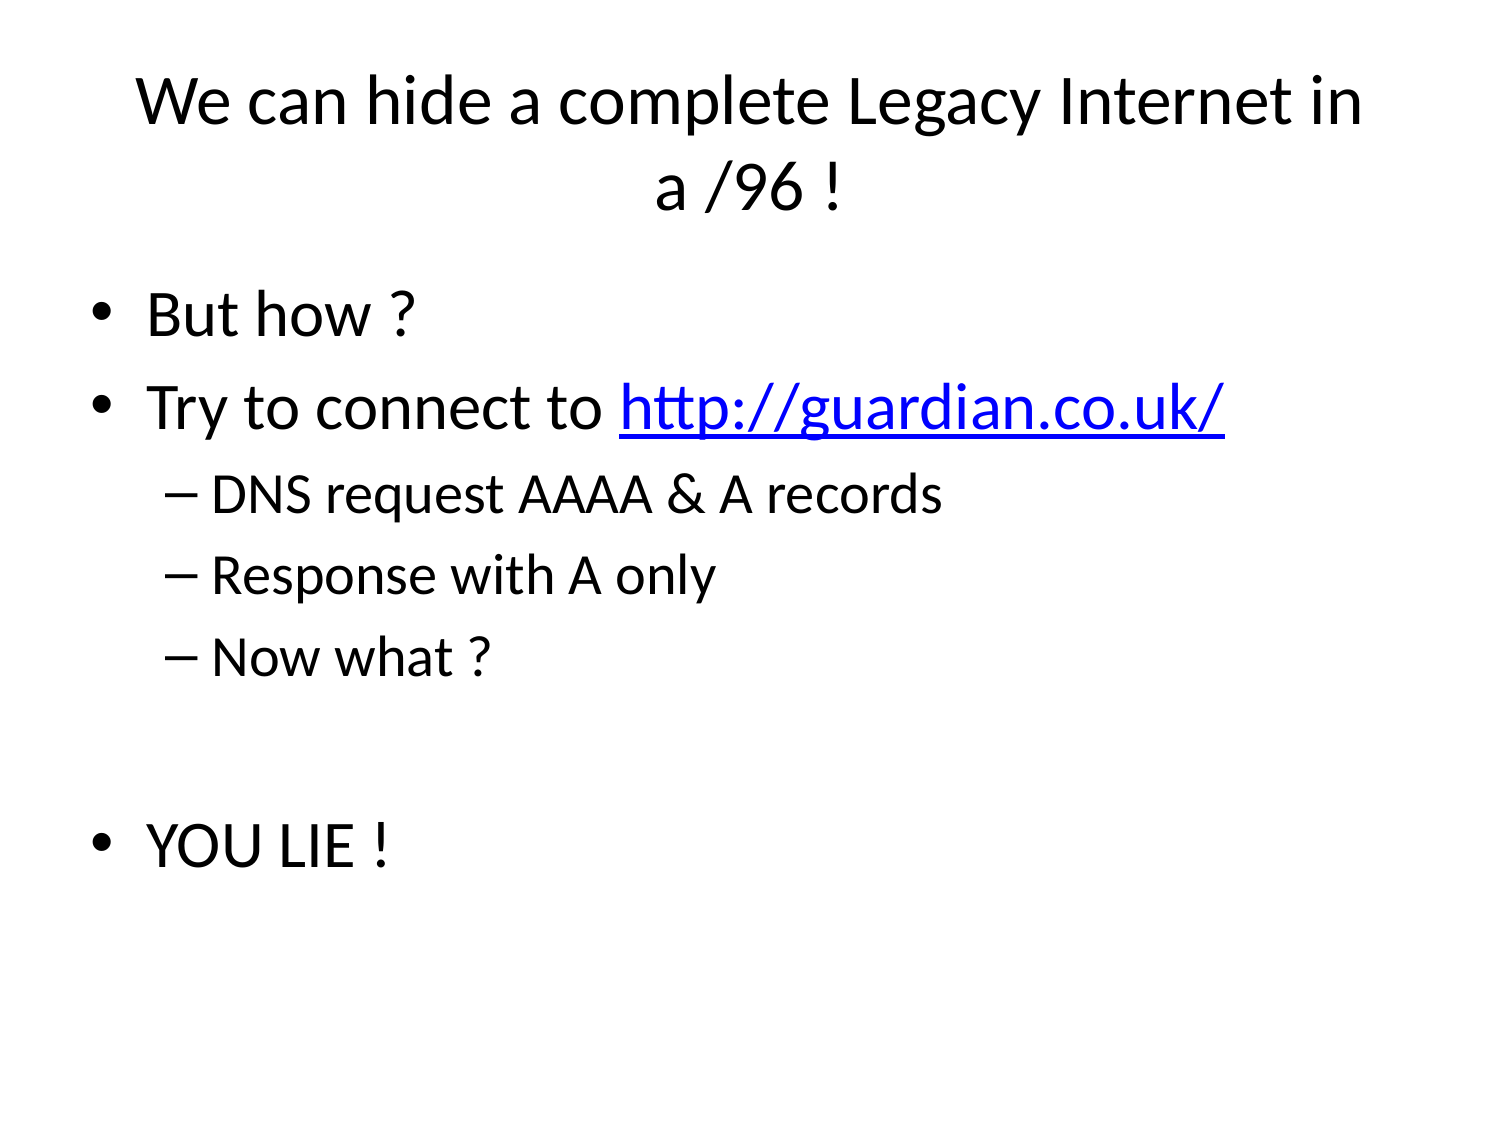

# We can hide a complete Legacy Internet in a /96 !
But how ?
Try to connect to http://guardian.co.uk/
DNS request AAAA & A records
Response with A only
Now what ?

YOU LIE !